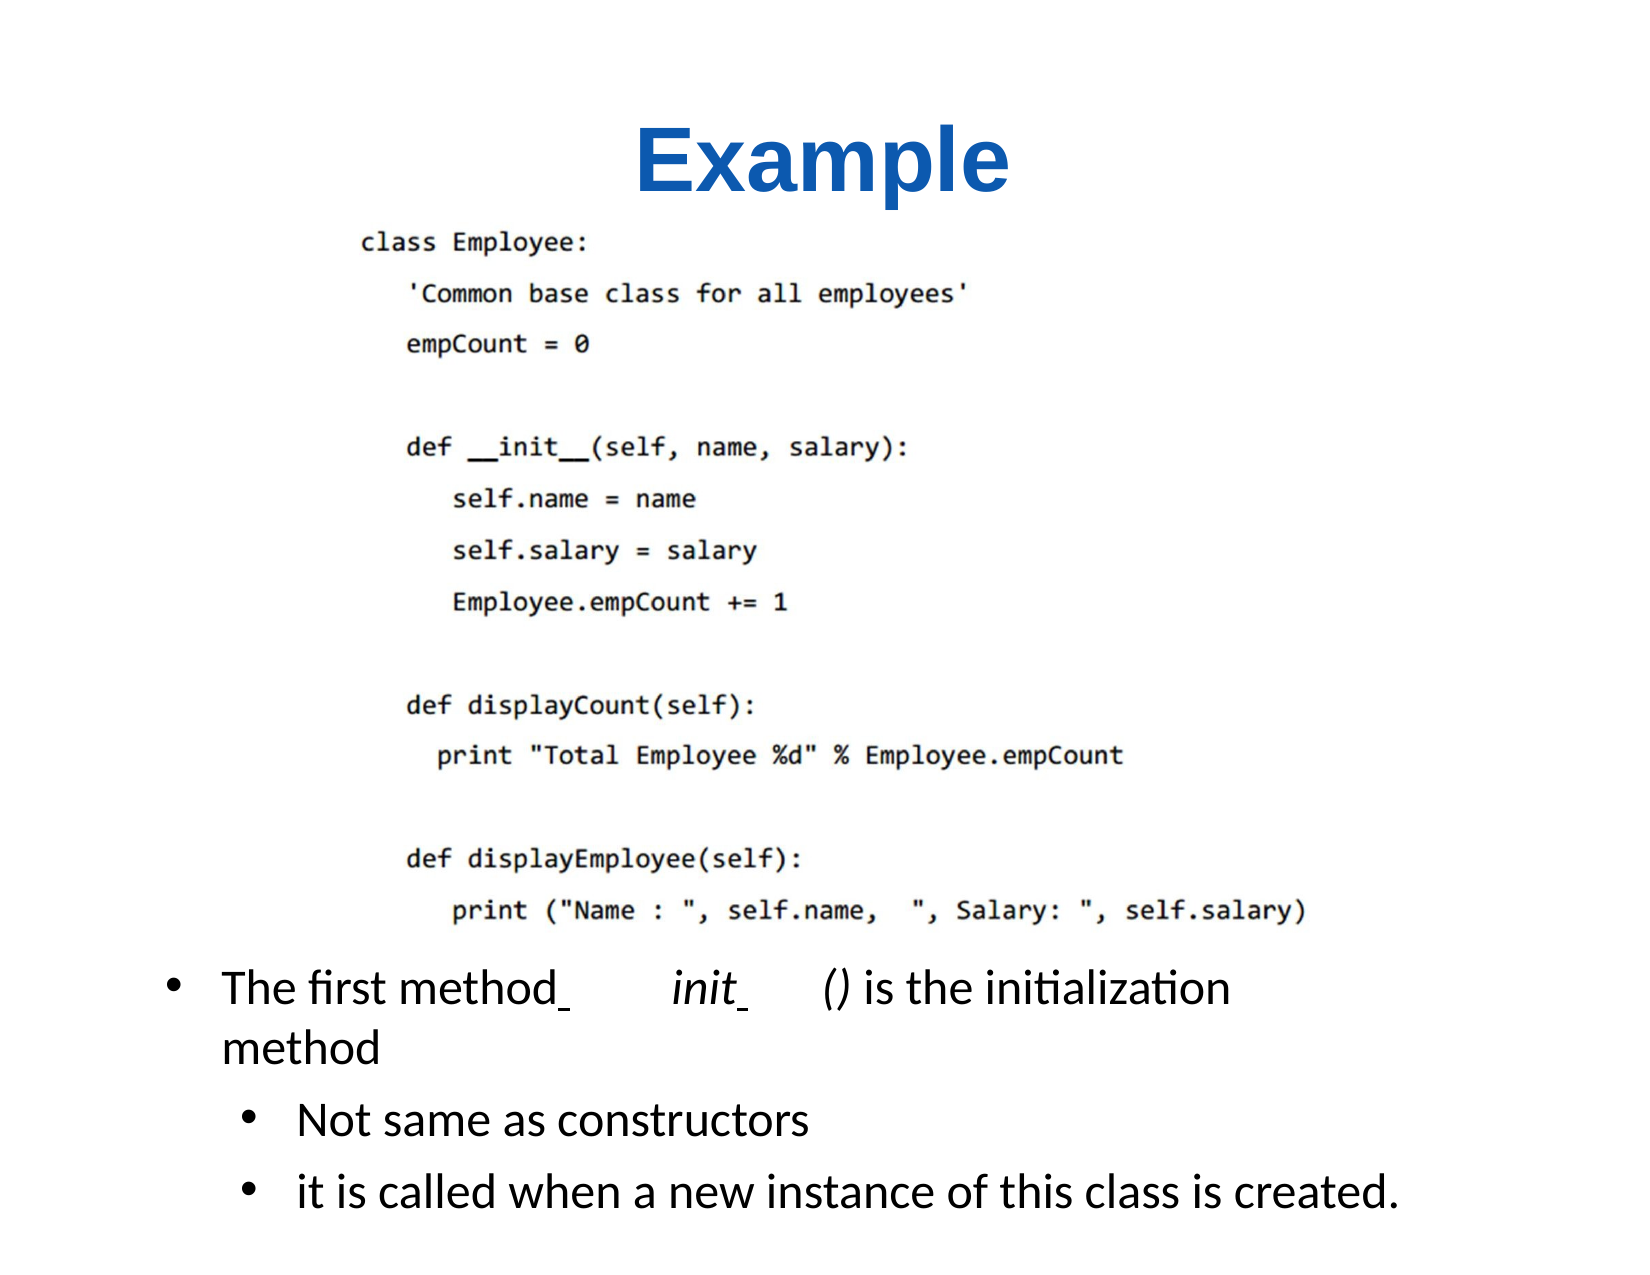

# Example

The first method 	init 	() is the initialization method
Not same as constructors
it is called when a new instance of this class is created.